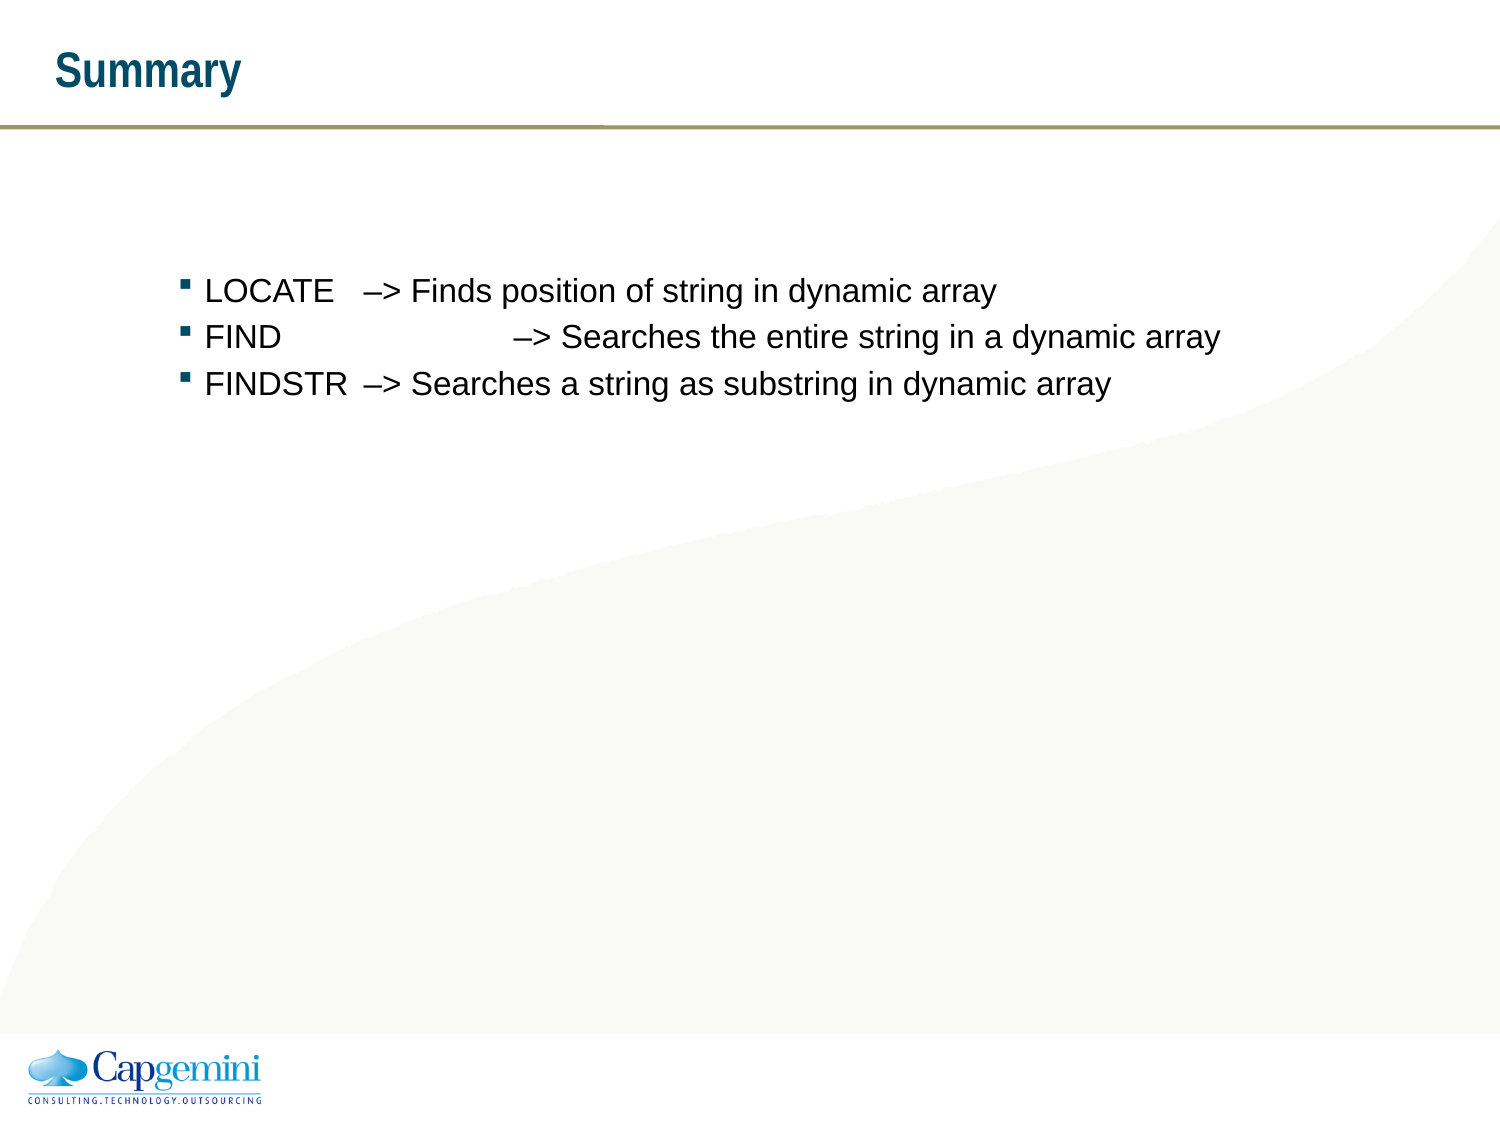

# Summary
LOCATE	 –> Finds position of string in dynamic array
FIND		 –> Searches the entire string in a dynamic array
FINDSTR	 –> Searches a string as substring in dynamic array